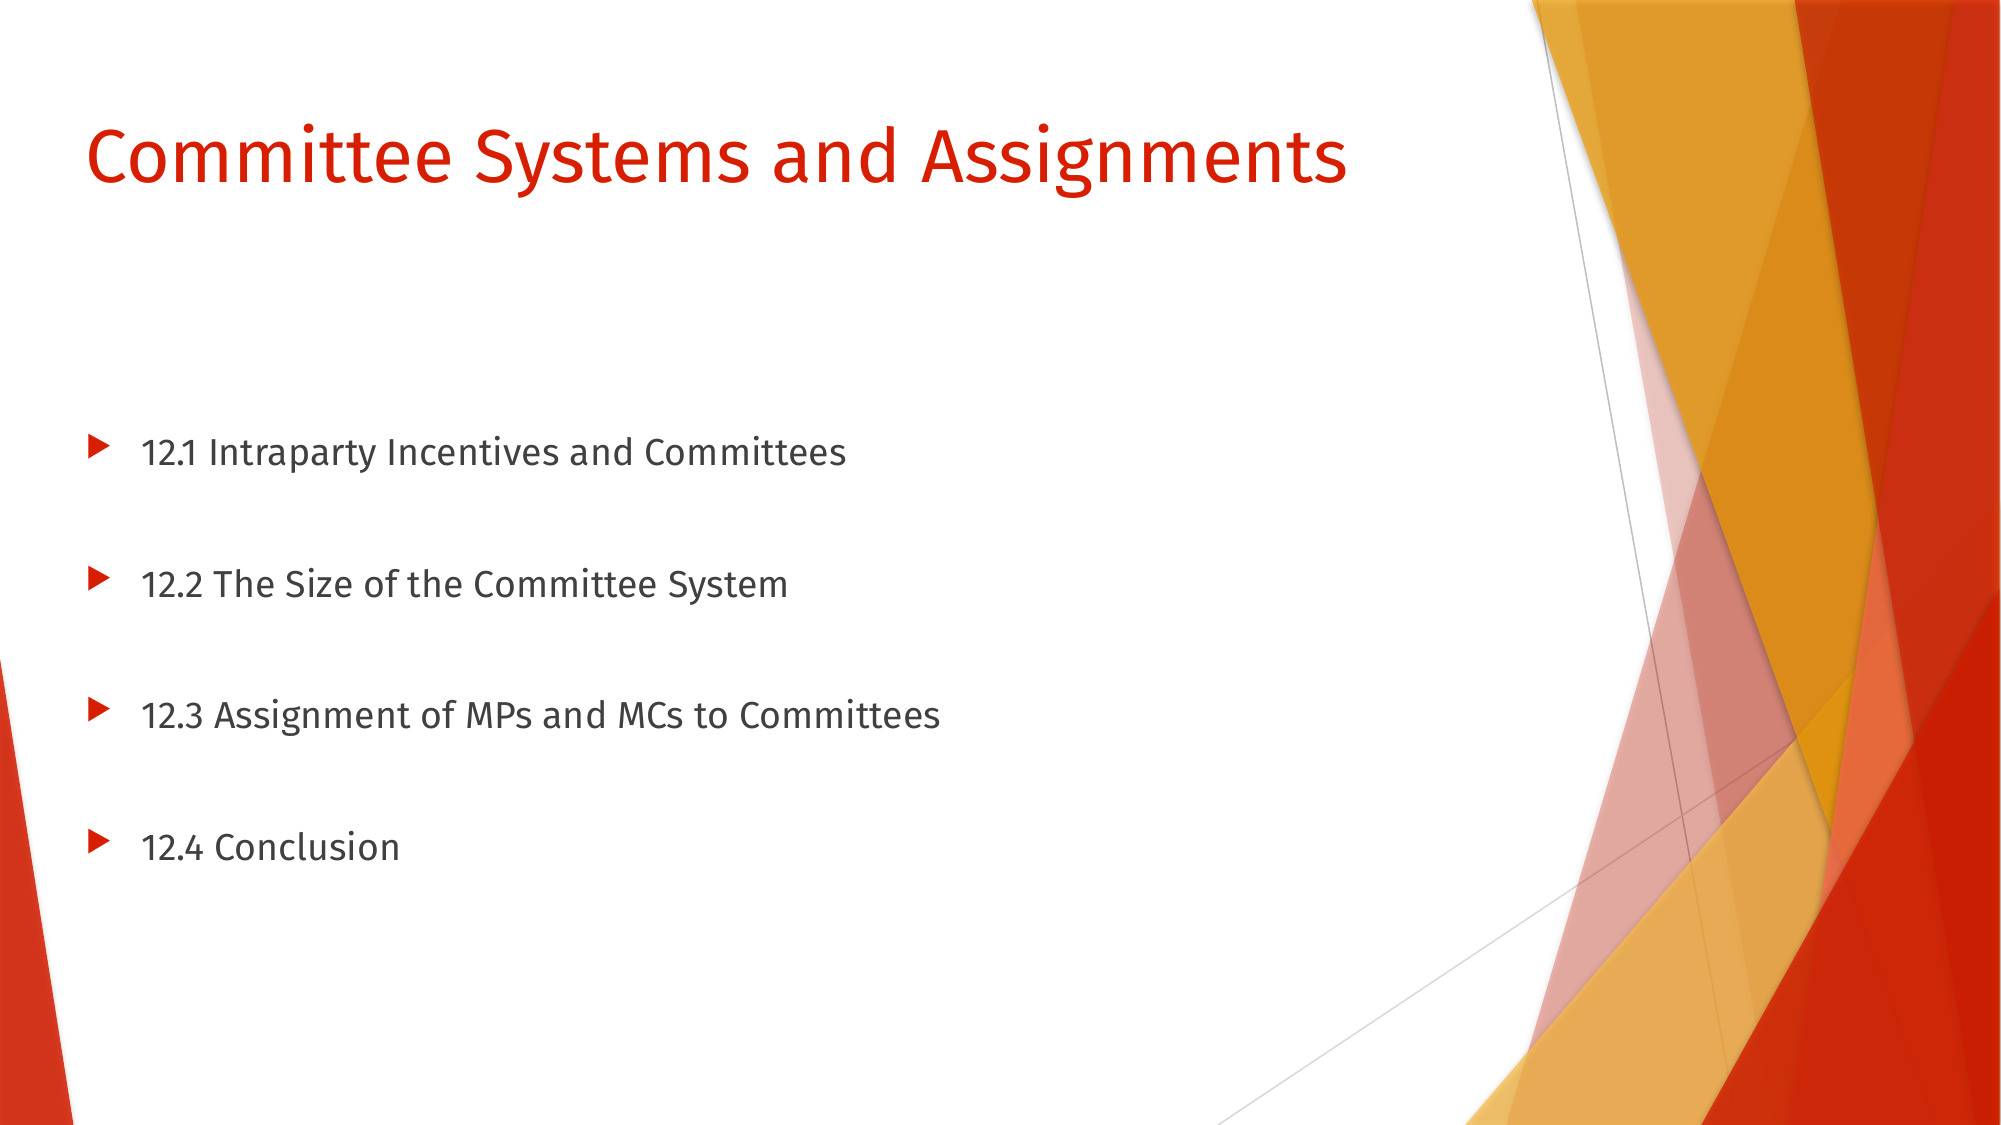

# Committee Systems and Assignments

12.1 Intraparty Incentives and Committees

12.2 The Size of the Committee System

12.3 Assignment of MPs and MCs to Committees

12.4 Conclusion